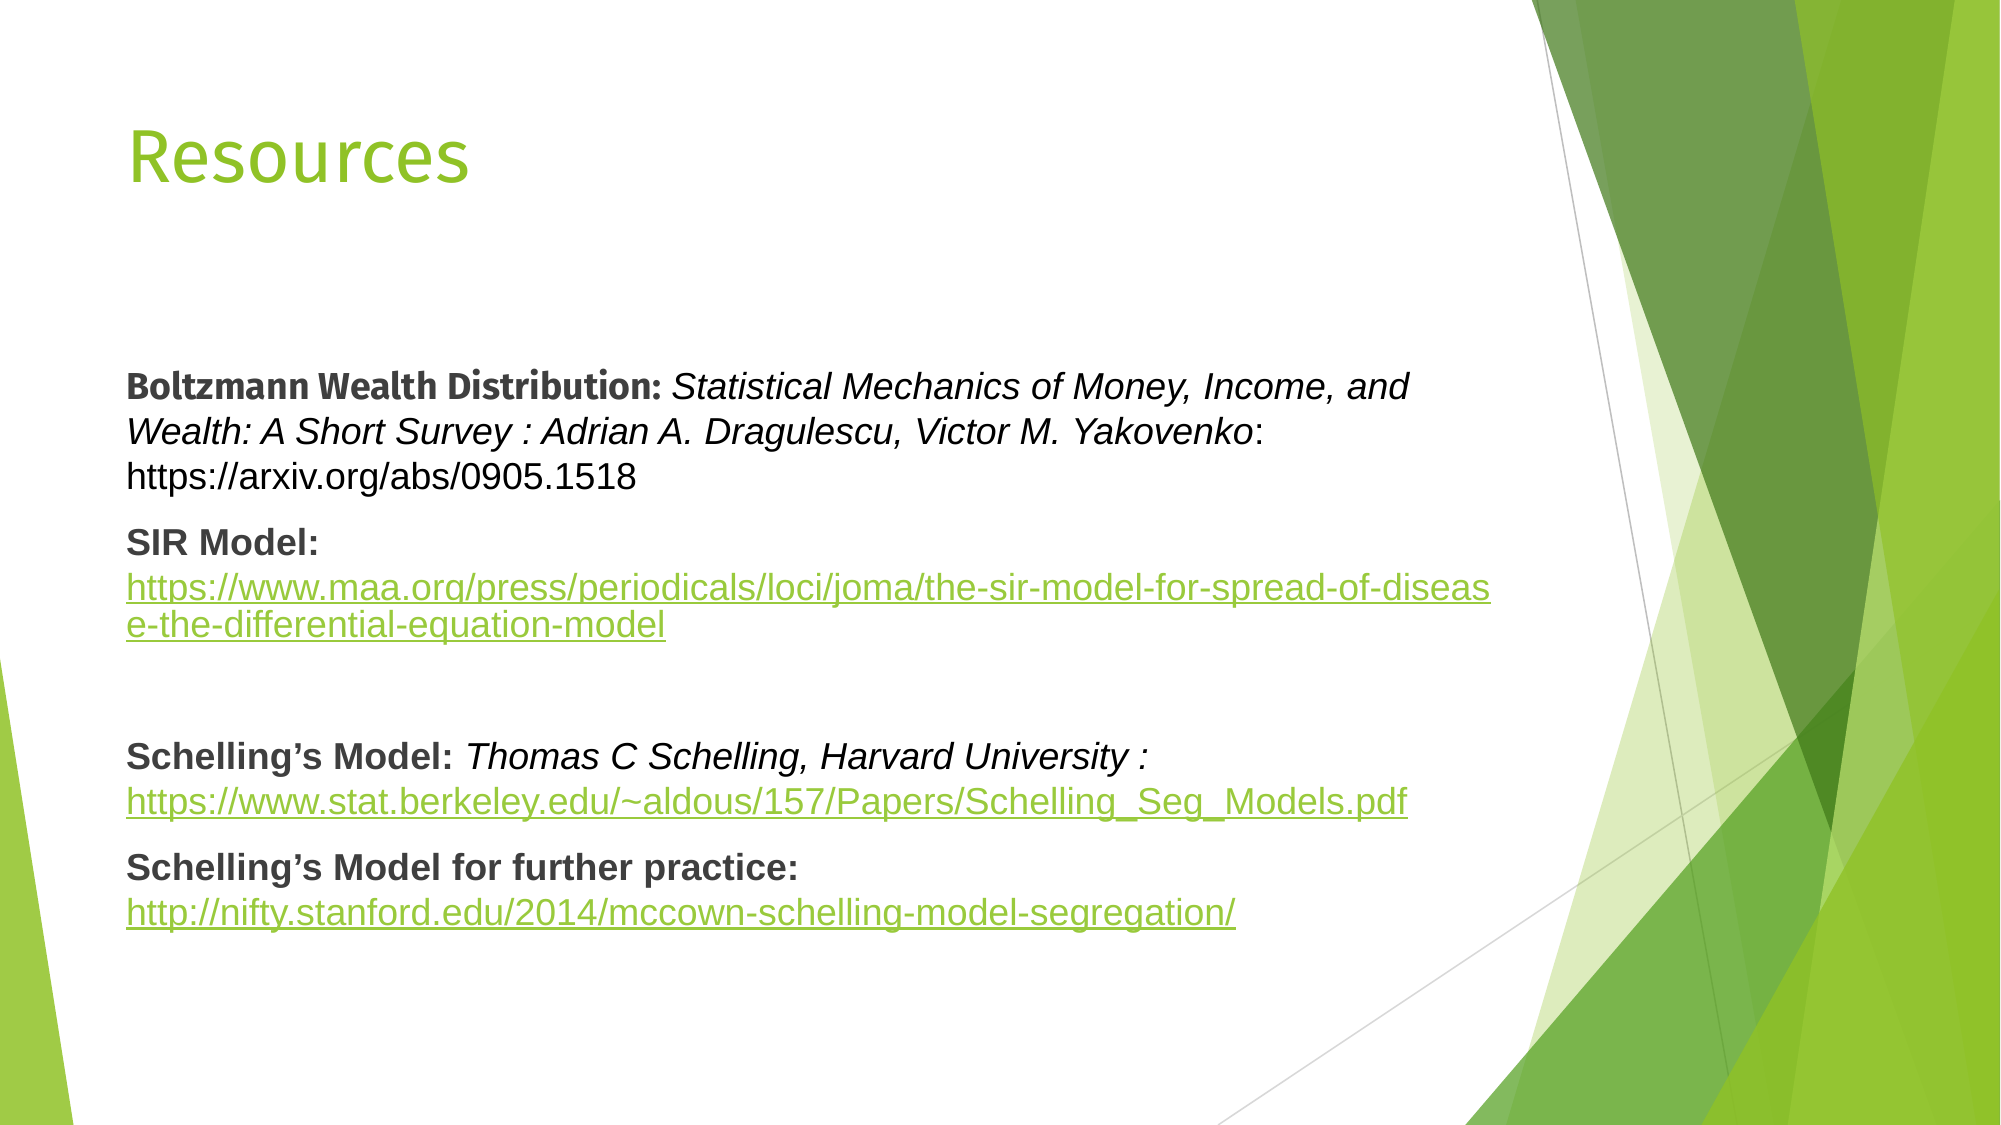

# Resources
Boltzmann Wealth Distribution: Statistical Mechanics of Money, Income, and Wealth: A Short Survey : Adrian A. Dragulescu, Victor M. Yakovenko: https://arxiv.org/abs/0905.1518
SIR Model: https://www.maa.org/press/periodicals/loci/joma/the-sir-model-for-spread-of-disease-the-differential-equation-model

Schelling’s Model: Thomas C Schelling, Harvard University : https://www.stat.berkeley.edu/~aldous/157/Papers/Schelling_Seg_Models.pdf
Schelling’s Model for further practice: http://nifty.stanford.edu/2014/mccown-schelling-model-segregation/